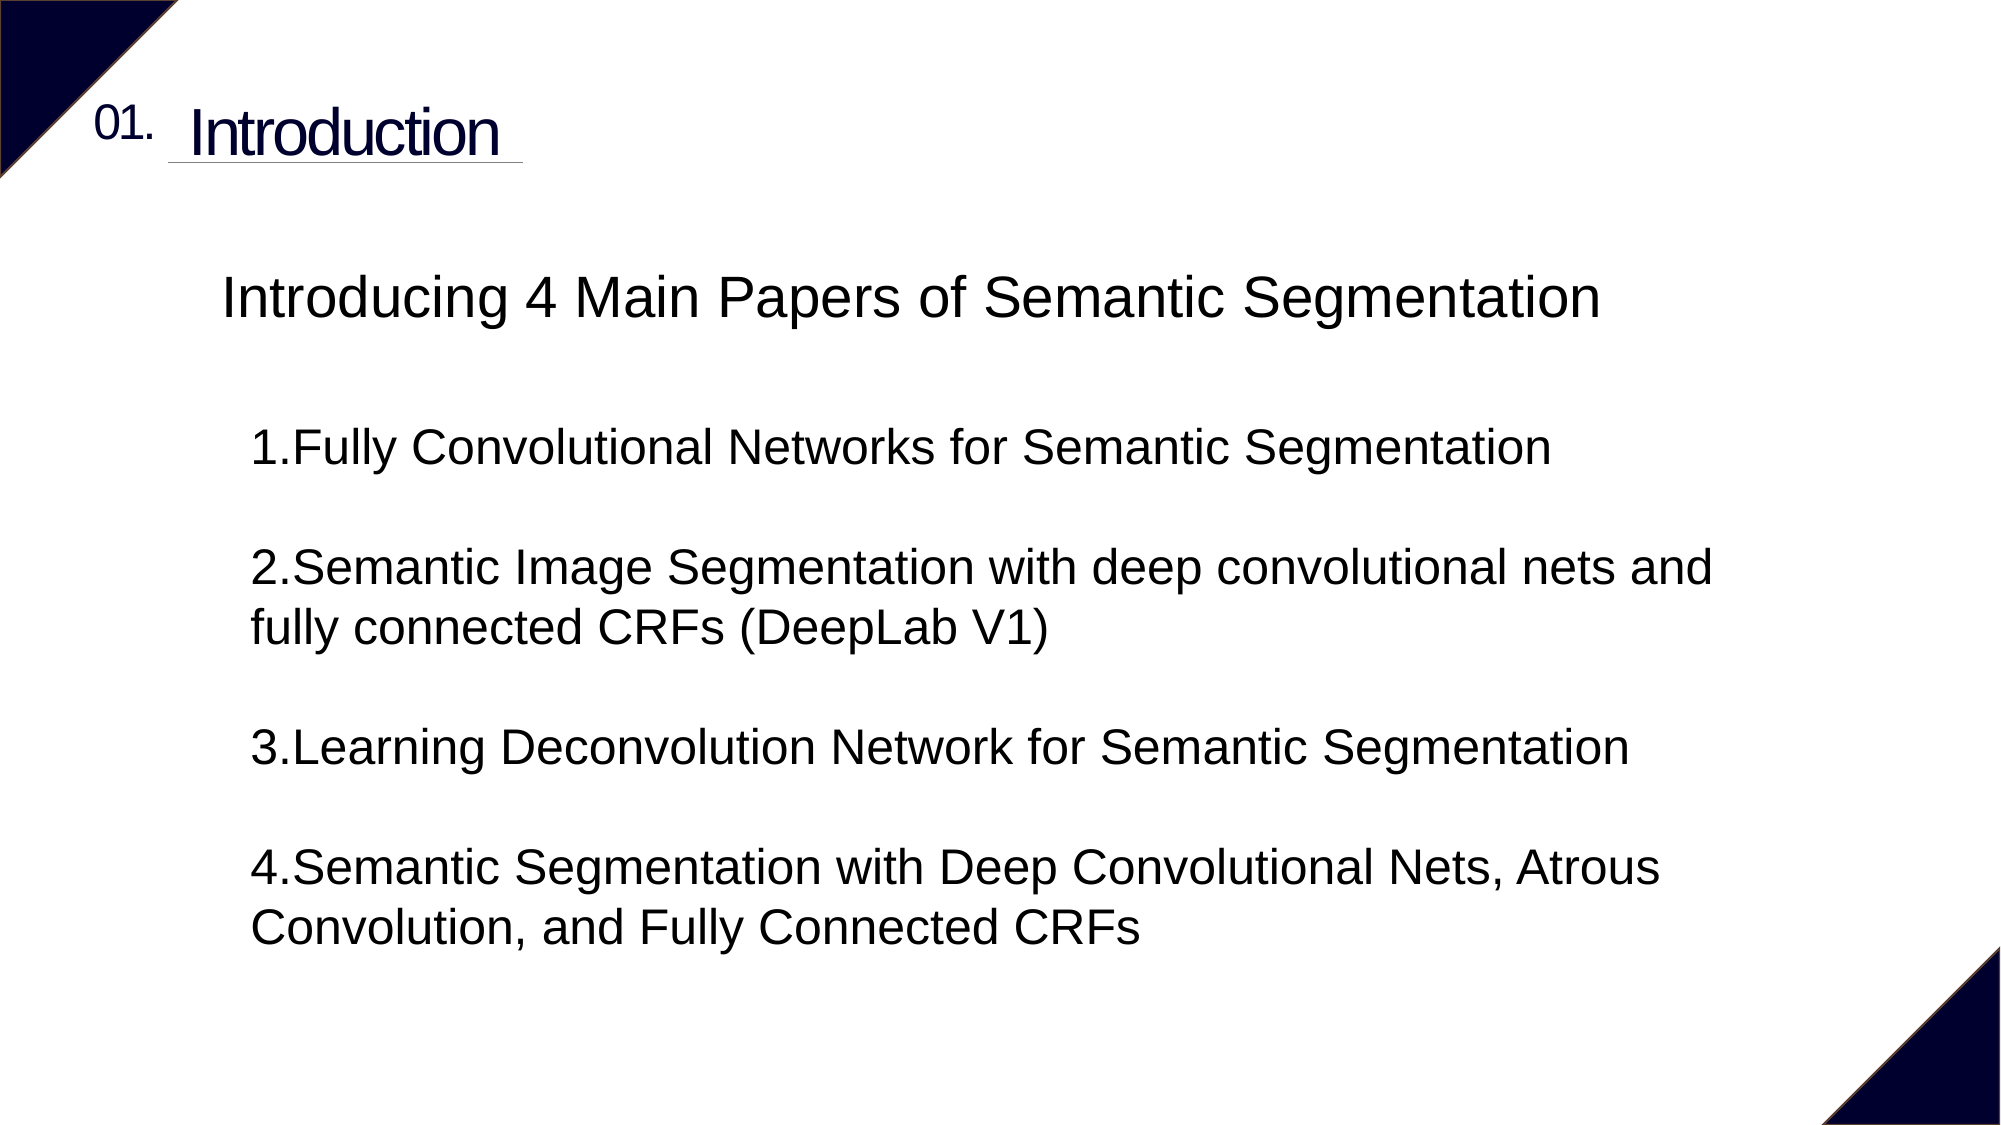

01.
Introduction
Introducing 4 Main Papers of Semantic Segmentation
1.Fully Convolutional Networks for Semantic Segmentation

2.Semantic Image Segmentation with deep convolutional nets and fully connected CRFs (DeepLab V1)

3.Learning Deconvolution Network for Semantic Segmentation

4.Semantic Segmentation with Deep Convolutional Nets, Atrous Convolution, and Fully Connected CRFs